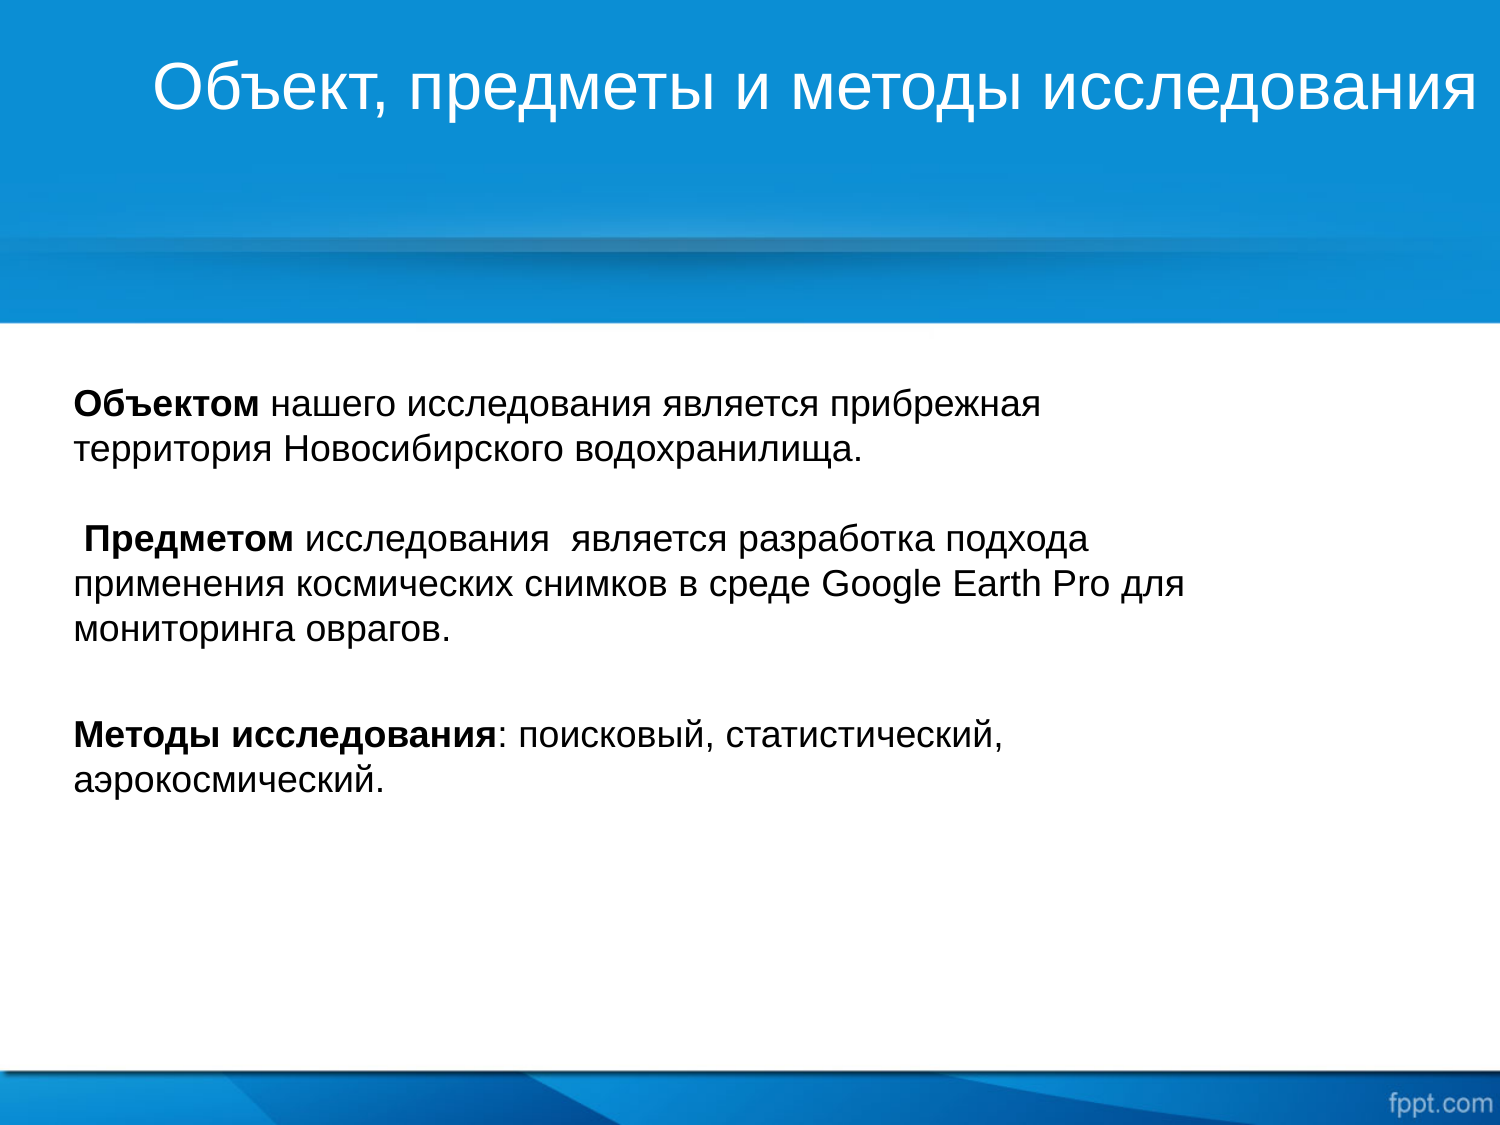

Объект, предметы и методы исследования

Объектом нашего исследования является прибрежная территория Новосибирского водохранилища.

 Предметом исследования  является разработка подхода применения космических снимков в среде Google Earth Pro для мониторинга оврагов.
Методы исследования: поисковый, статистический,  аэрокосмический.